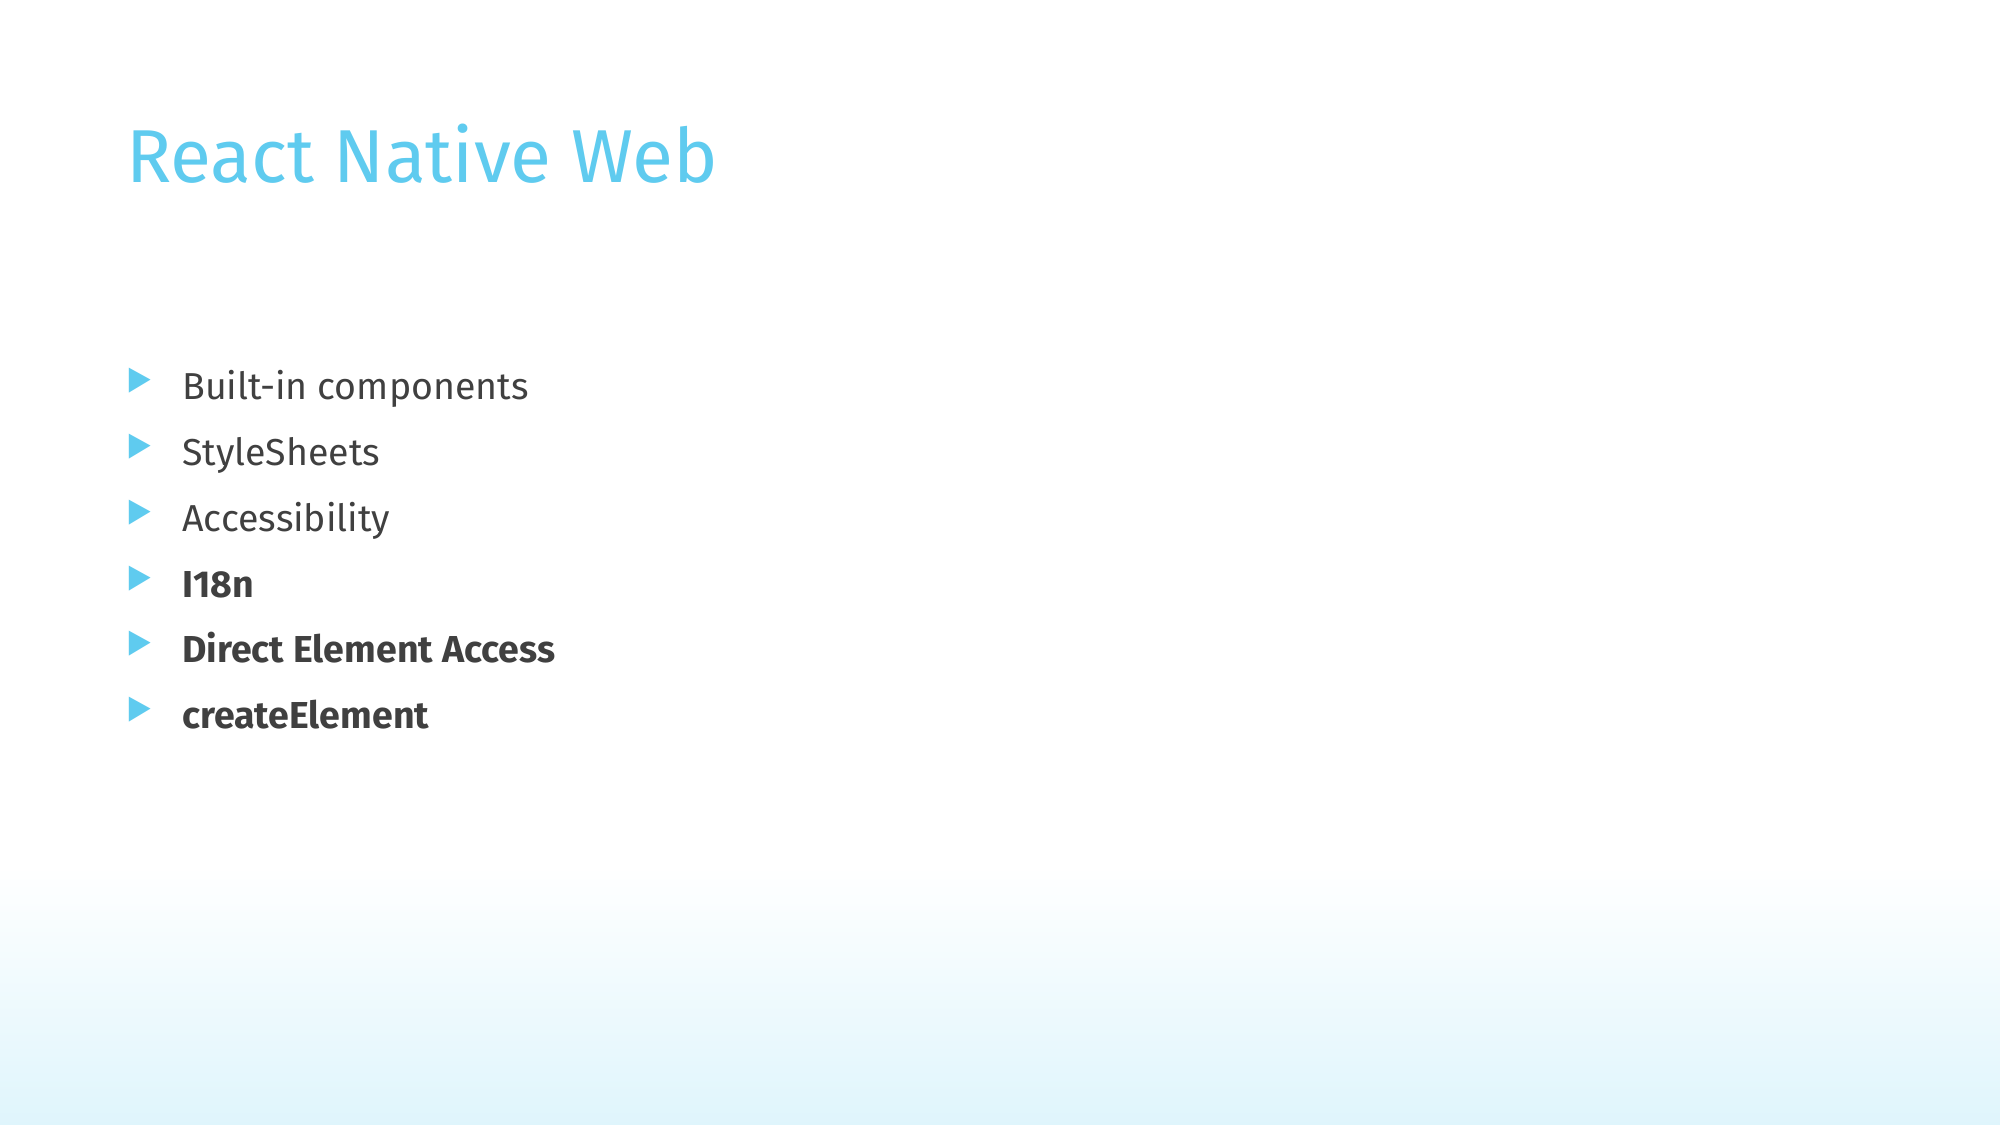

# React Native Web
Built-in components
StyleSheets
Accessibility
I18n
Direct Element Access
createElement